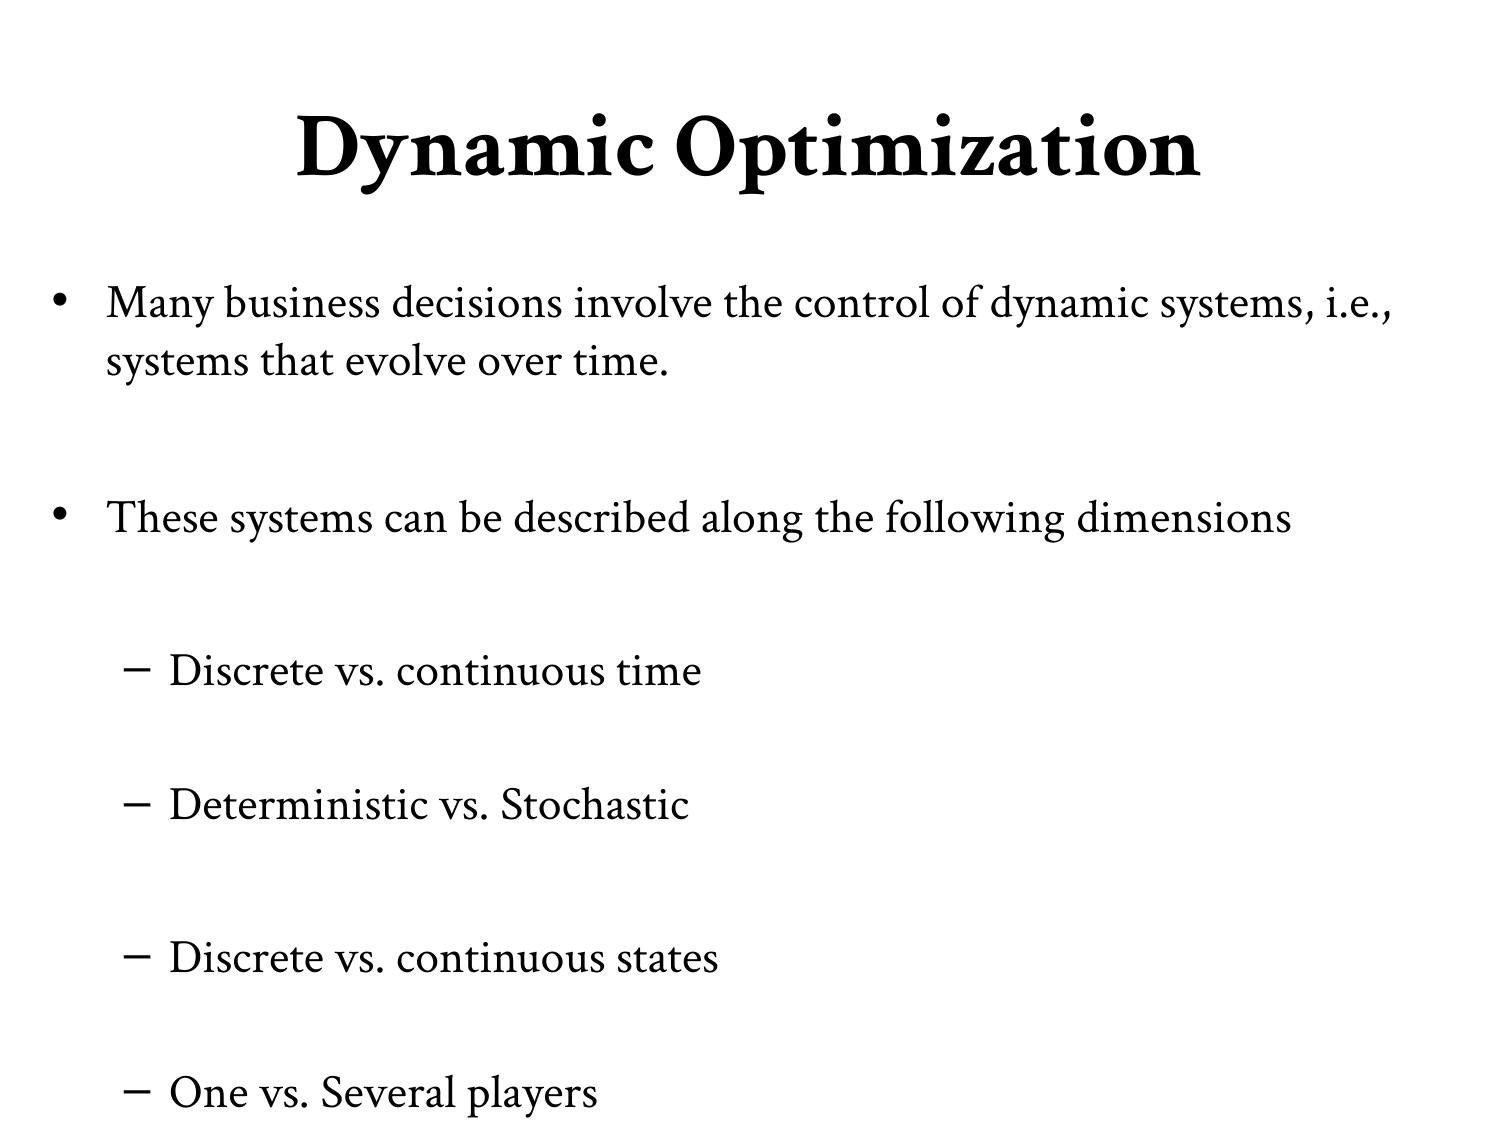

# Dynamic Optimization
Many business decisions involve the control of dynamic systems, i.e., systems that evolve over time.

These systems can be described along the following dimensions

Discrete vs. continuous time

Deterministic vs. Stochastic

Discrete vs. continuous states

One vs. Several players